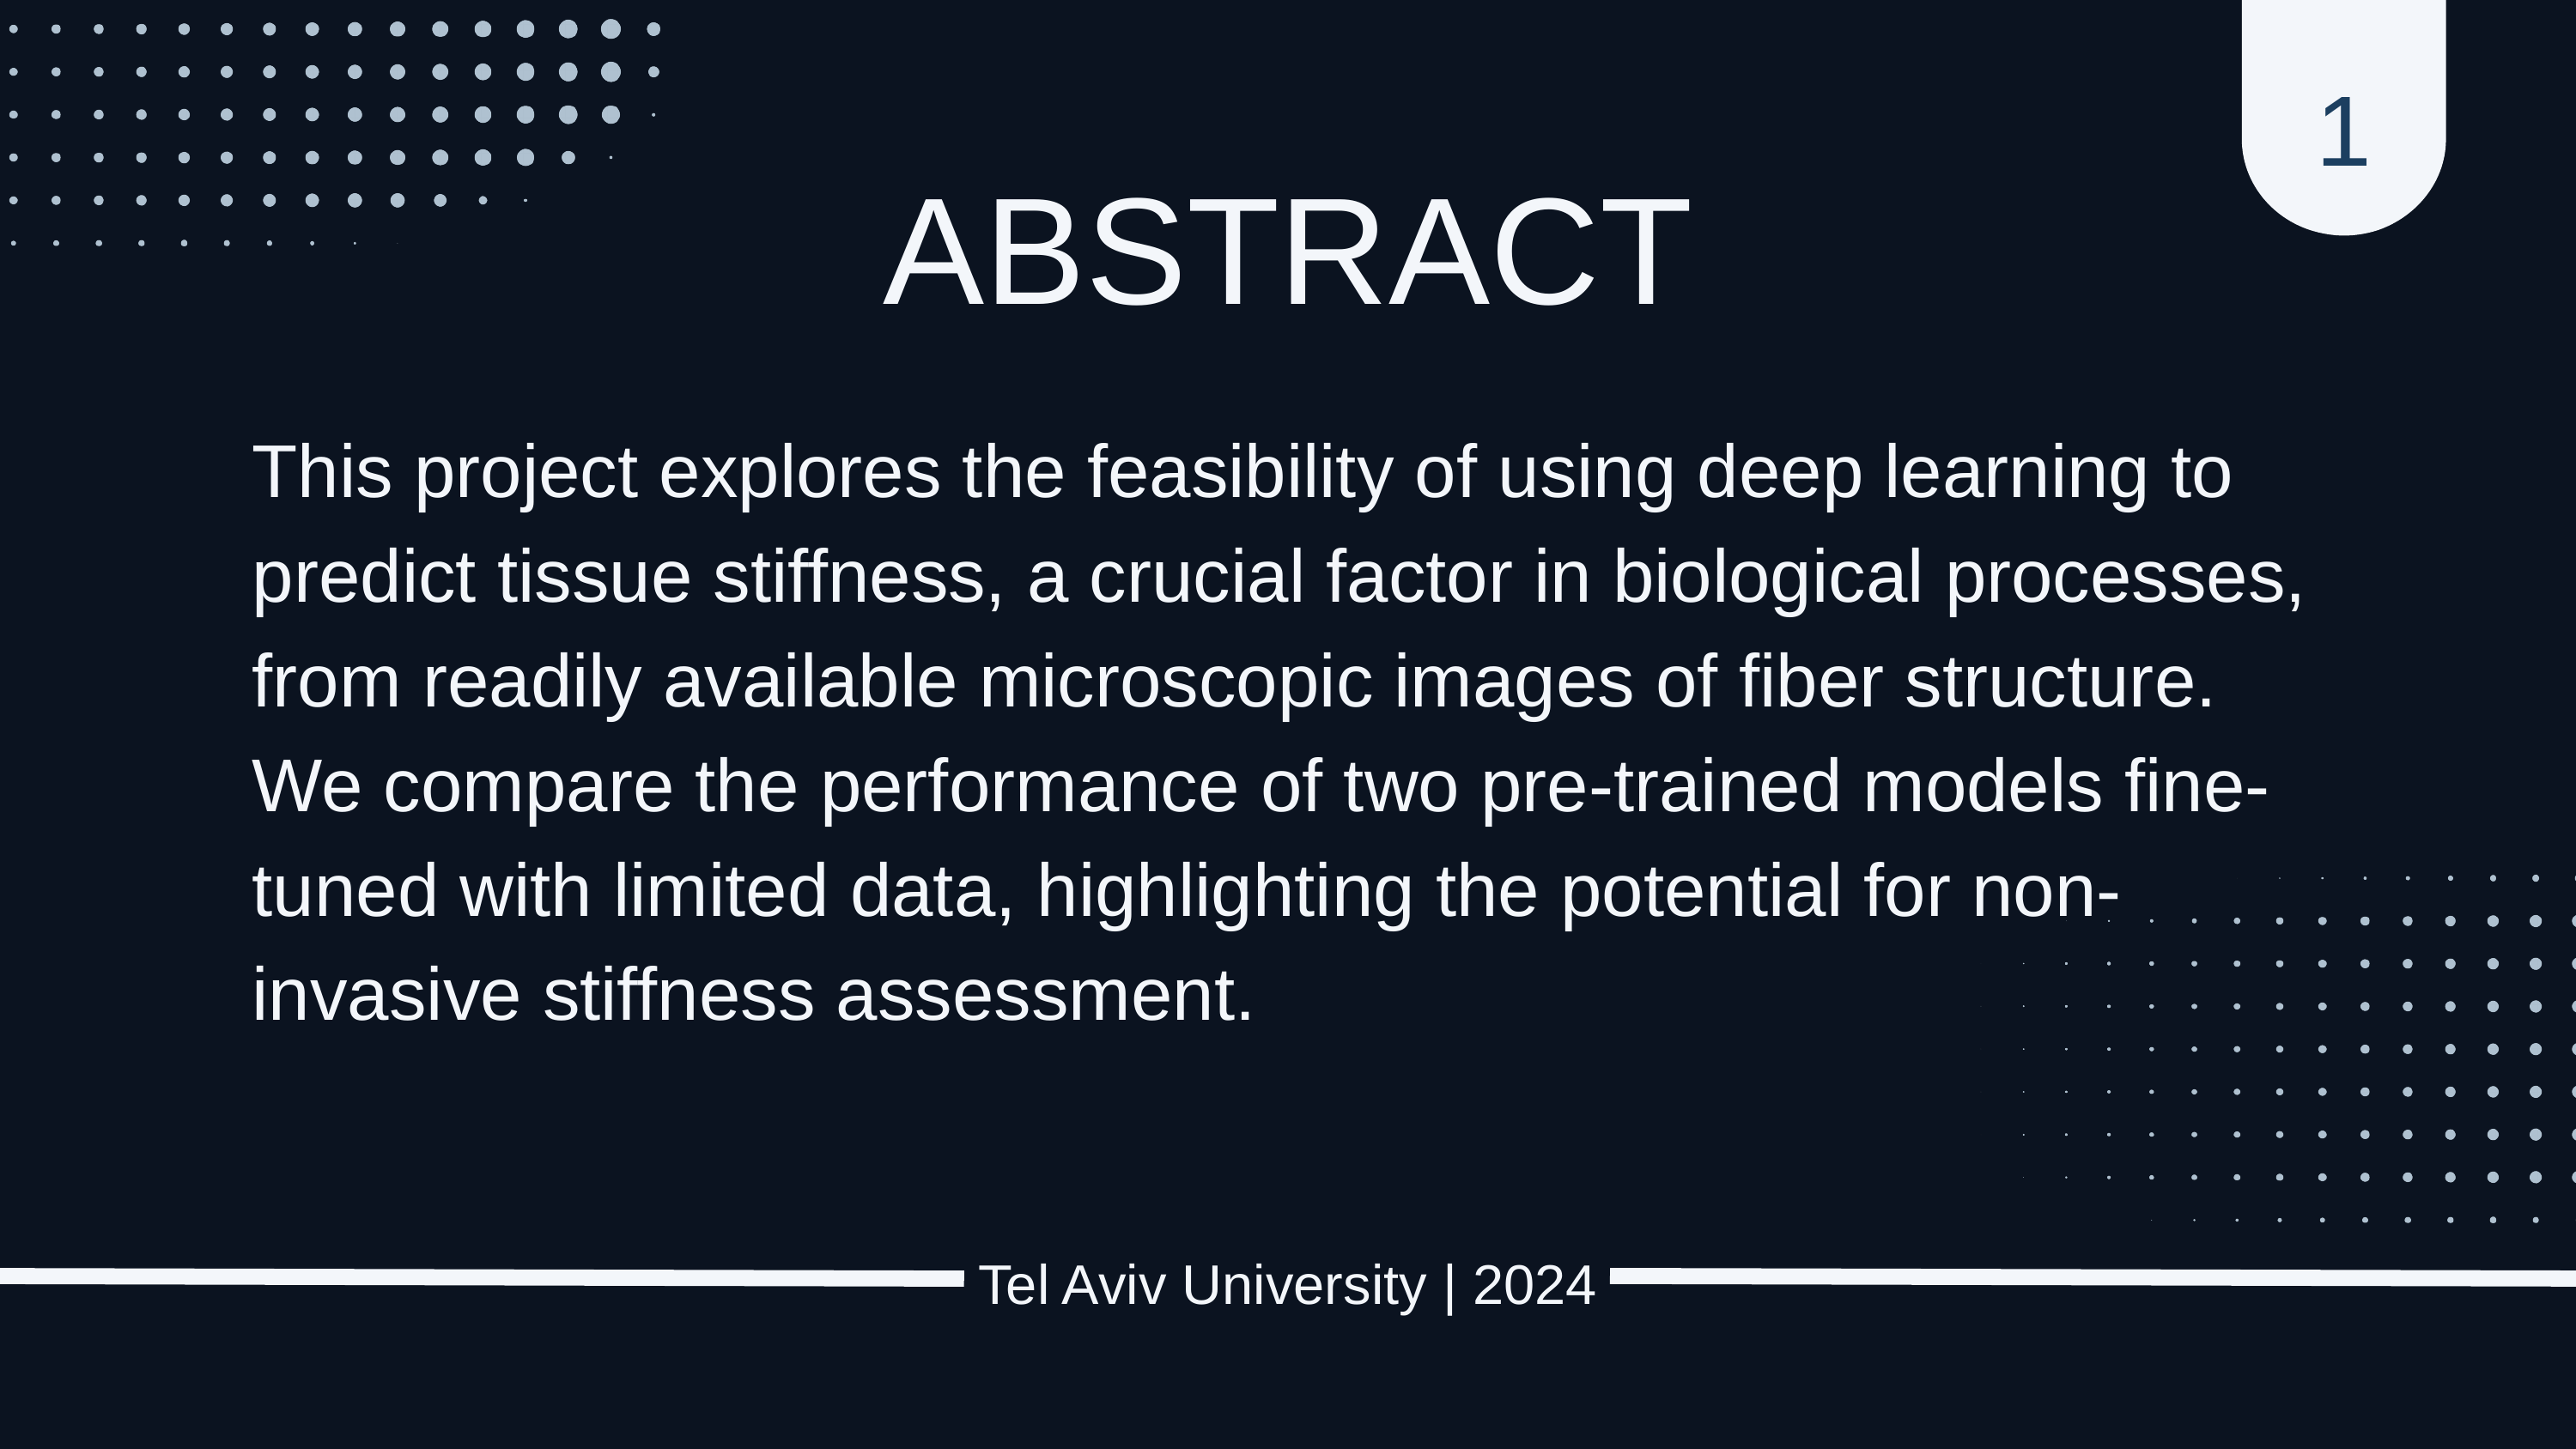

1

ABSTRACT
This project explores the feasibility of using deep learning to predict tissue stiffness, a crucial factor in biological processes, from readily available microscopic images of fiber structure. We compare the performance of two pre-trained models fine-tuned with limited data, highlighting the potential for non-invasive stiffness assessment.

Tel Aviv University | 2024